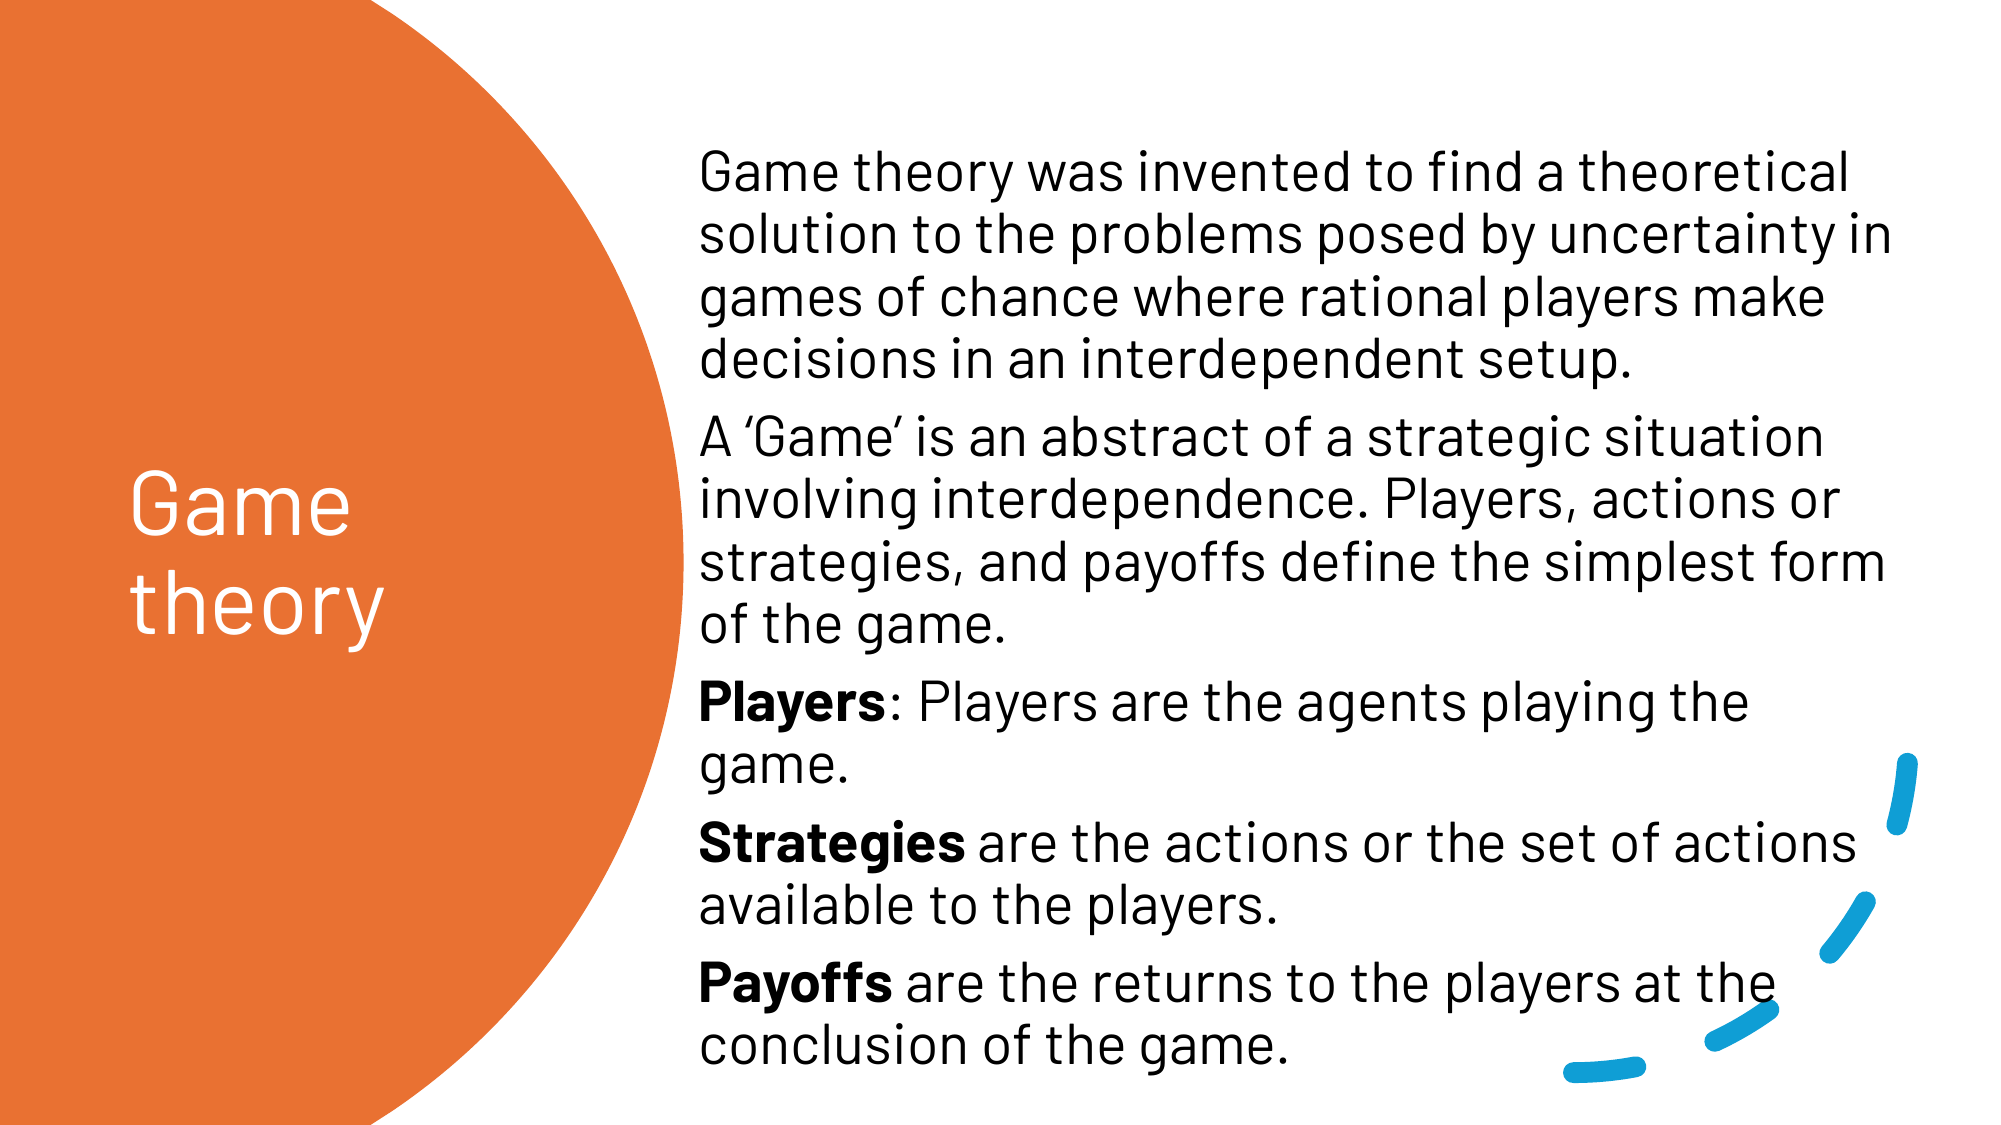

Game theory was invented to find a theoretical solution to the problems posed by uncertainty in games of chance where rational players make decisions in an interdependent setup.
A ‘Game’ is an abstract of a strategic situation involving interdependence. Players, actions or strategies, and payoffs define the simplest form of the game.
Players: Players are the agents playing the game.
Strategies are the actions or the set of actions available to the players.
Payoffs are the returns to the players at the conclusion of the game.

# Game theory